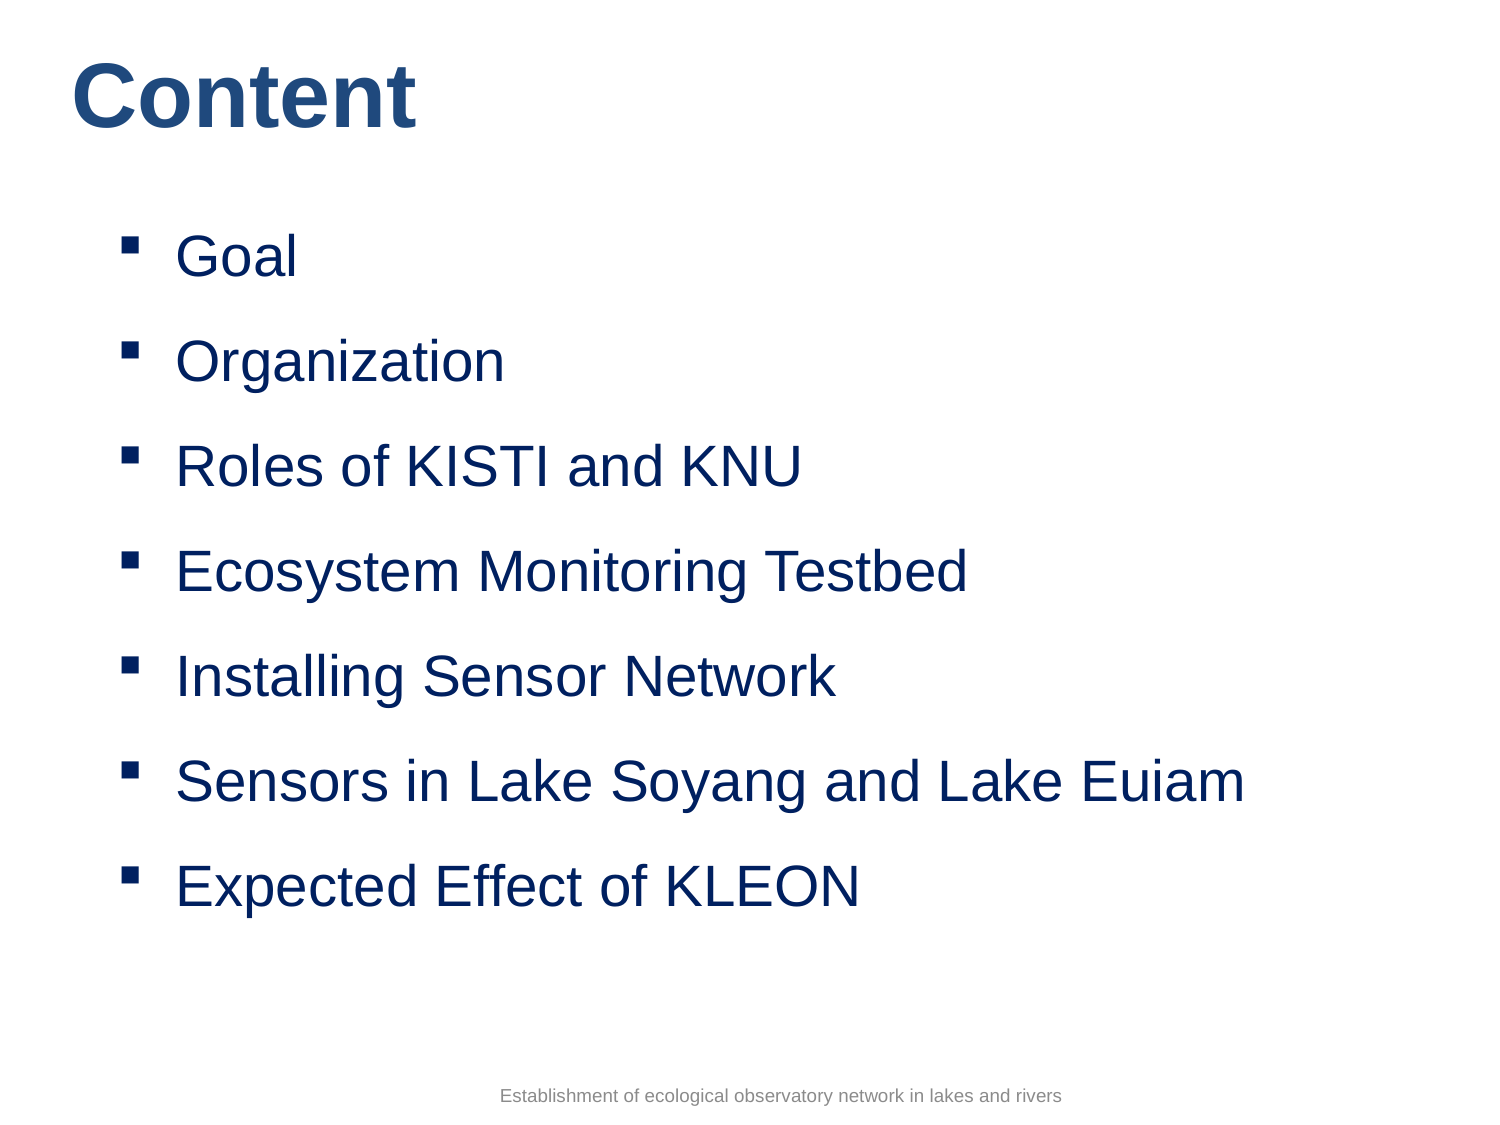

Content
Goal
Organization
Roles of KISTI and KNU
Ecosystem Monitoring Testbed
Installing Sensor Network
Sensors in Lake Soyang and Lake Euiam
Expected Effect of KLEON
Establishment of ecological observatory network in lakes and rivers